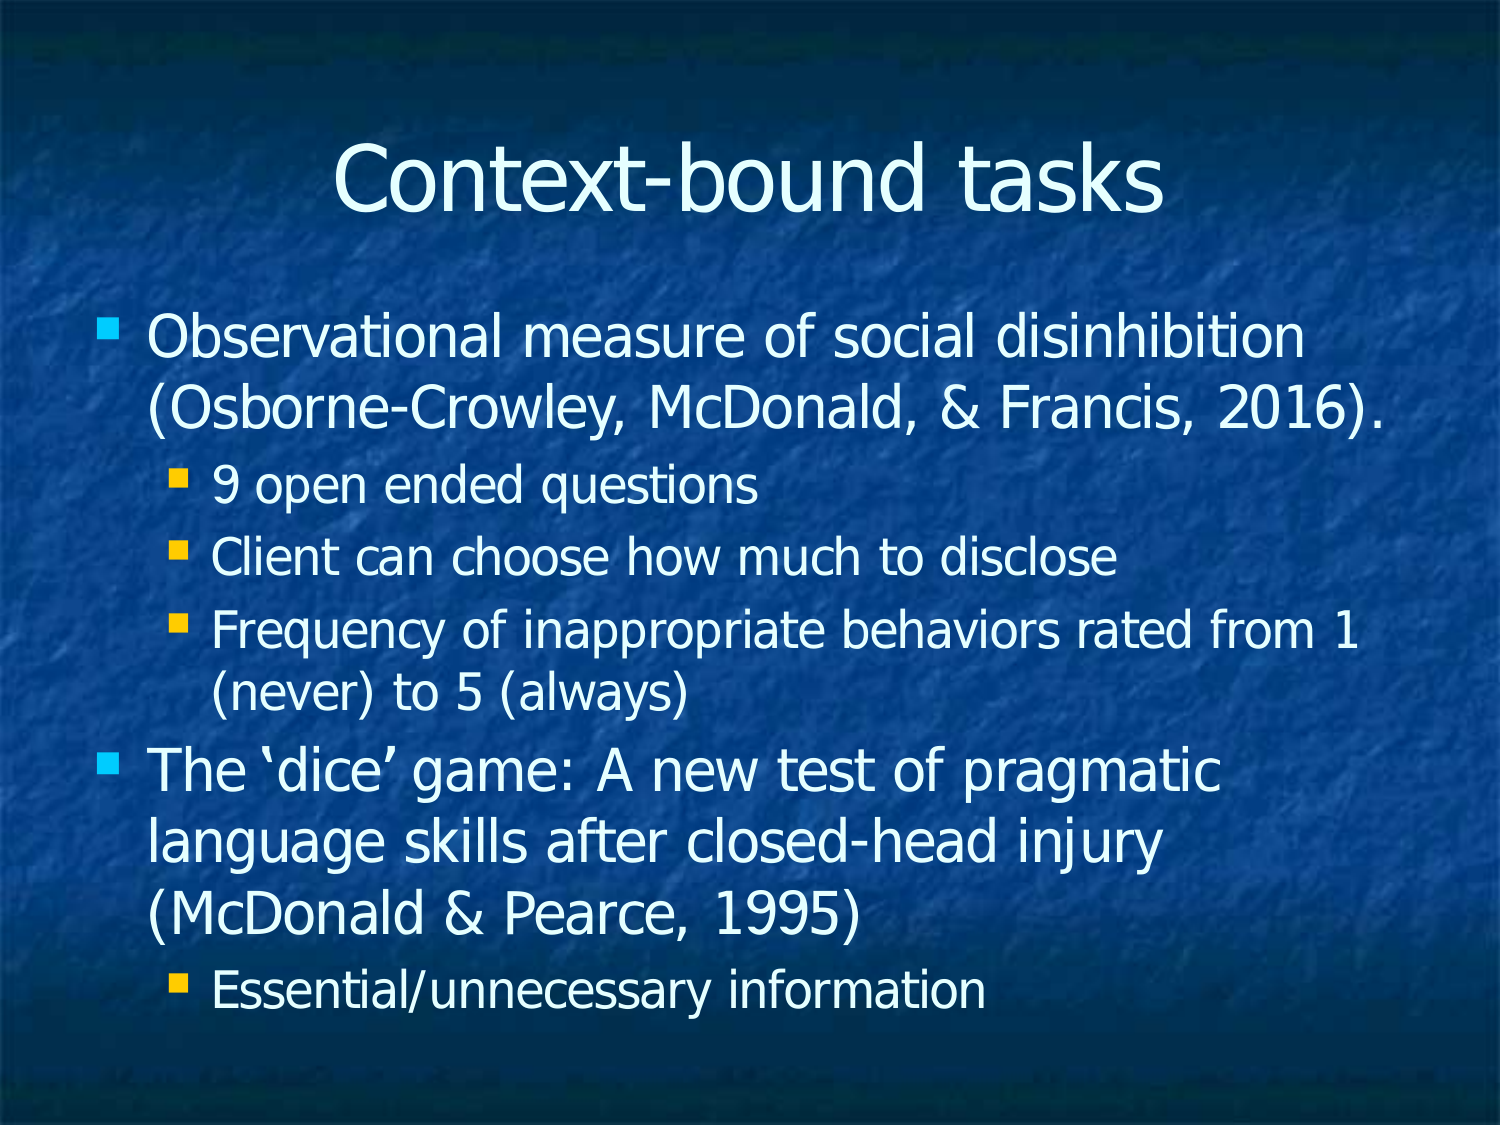

# Context-bound tasks
Observational measure of social disinhibition (Osborne-Crowley, McDonald, & Francis, 2016).
9 open ended questions
Client can choose how much to disclose
Frequency of inappropriate behaviors rated from 1 (never) to 5 (always)
The ‘dice’ game: A new test of pragmatic language skills after closed-head injury (McDonald & Pearce, 1995)
Essential/unnecessary information